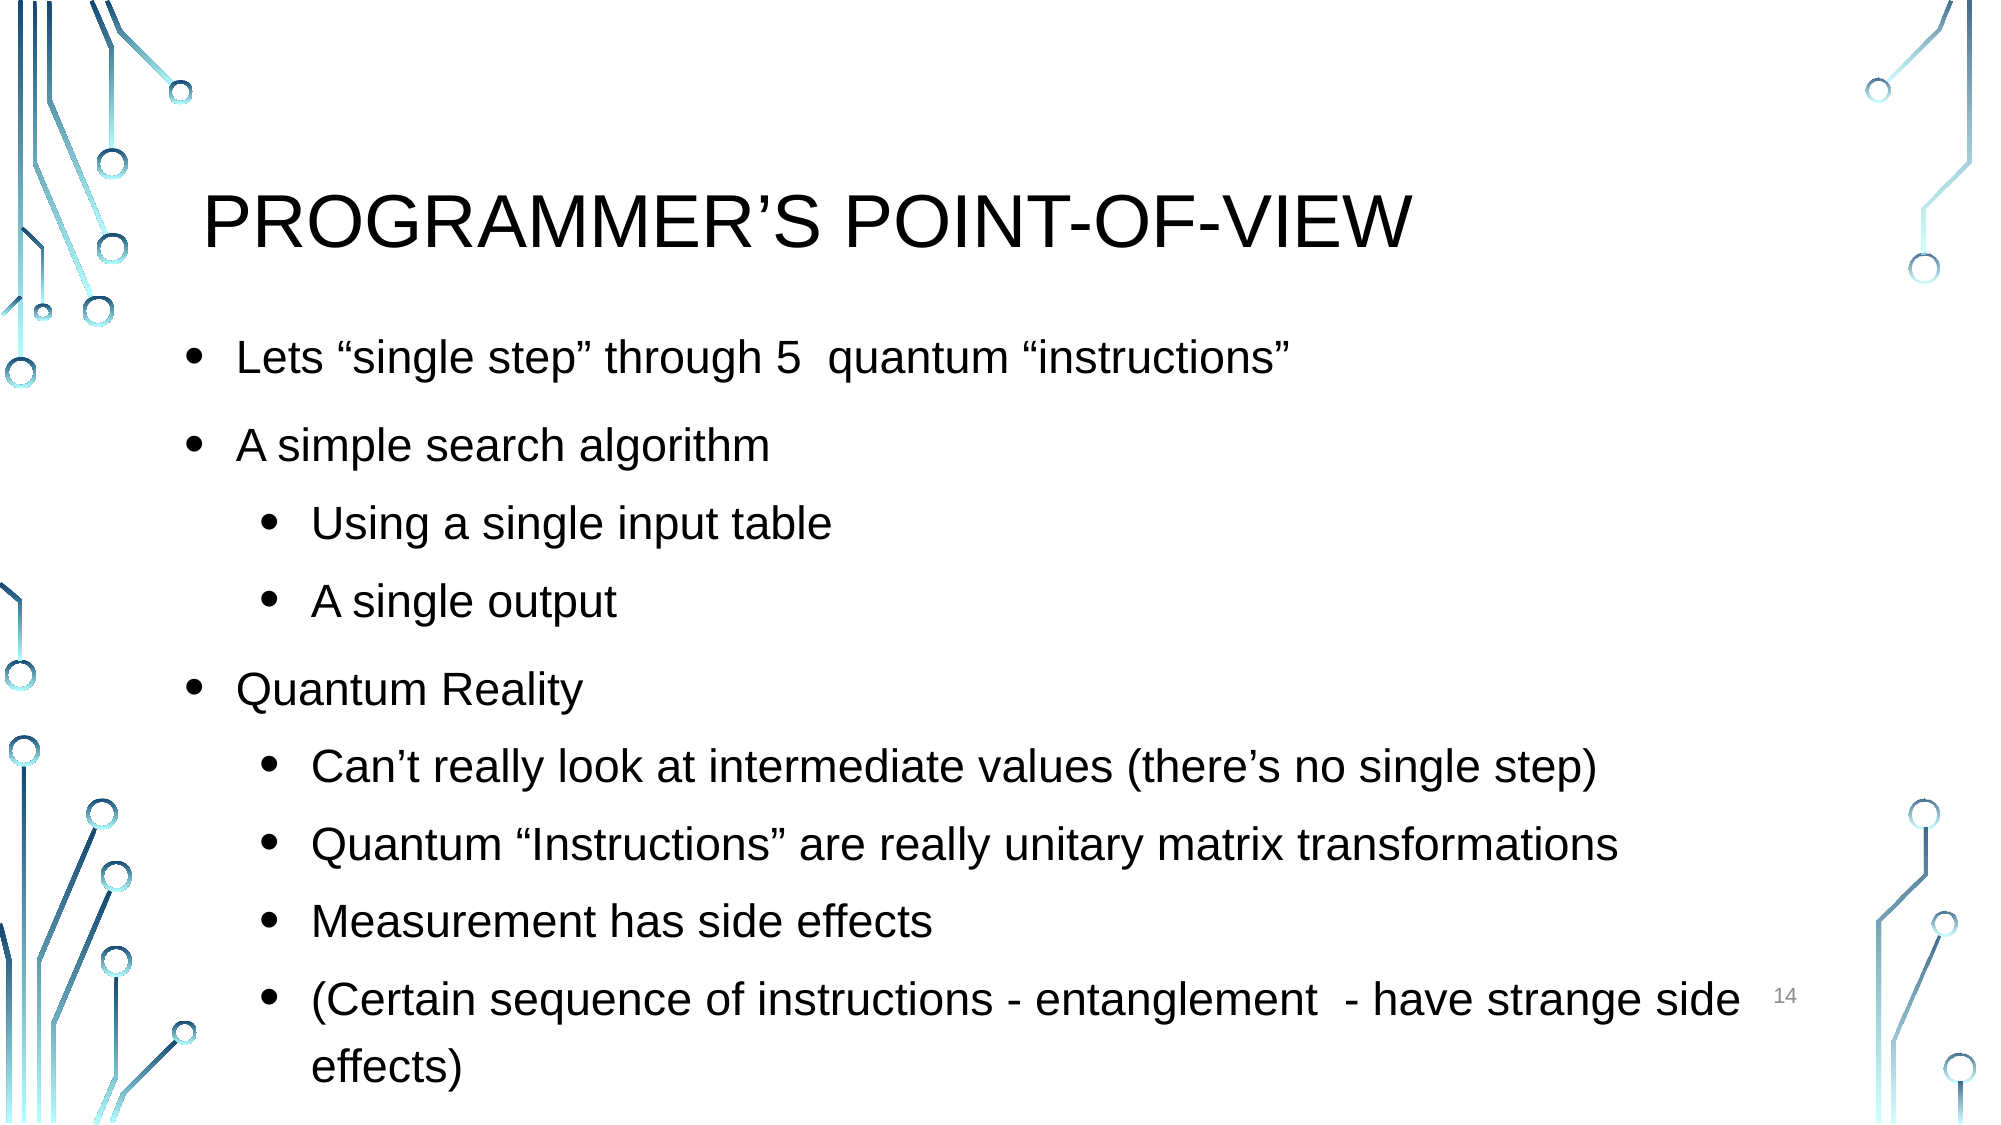

# Programmer’s point-of-view
Lets “single step” through 5  quantum “instructions”
A simple search algorithm
Using a single input table
A single output
Quantum Reality
Can’t really look at intermediate values (there’s no single step)
Quantum “Instructions” are really unitary matrix transformations
Measurement has side effects
(Certain sequence of instructions - entanglement  - have strange side effects)
14